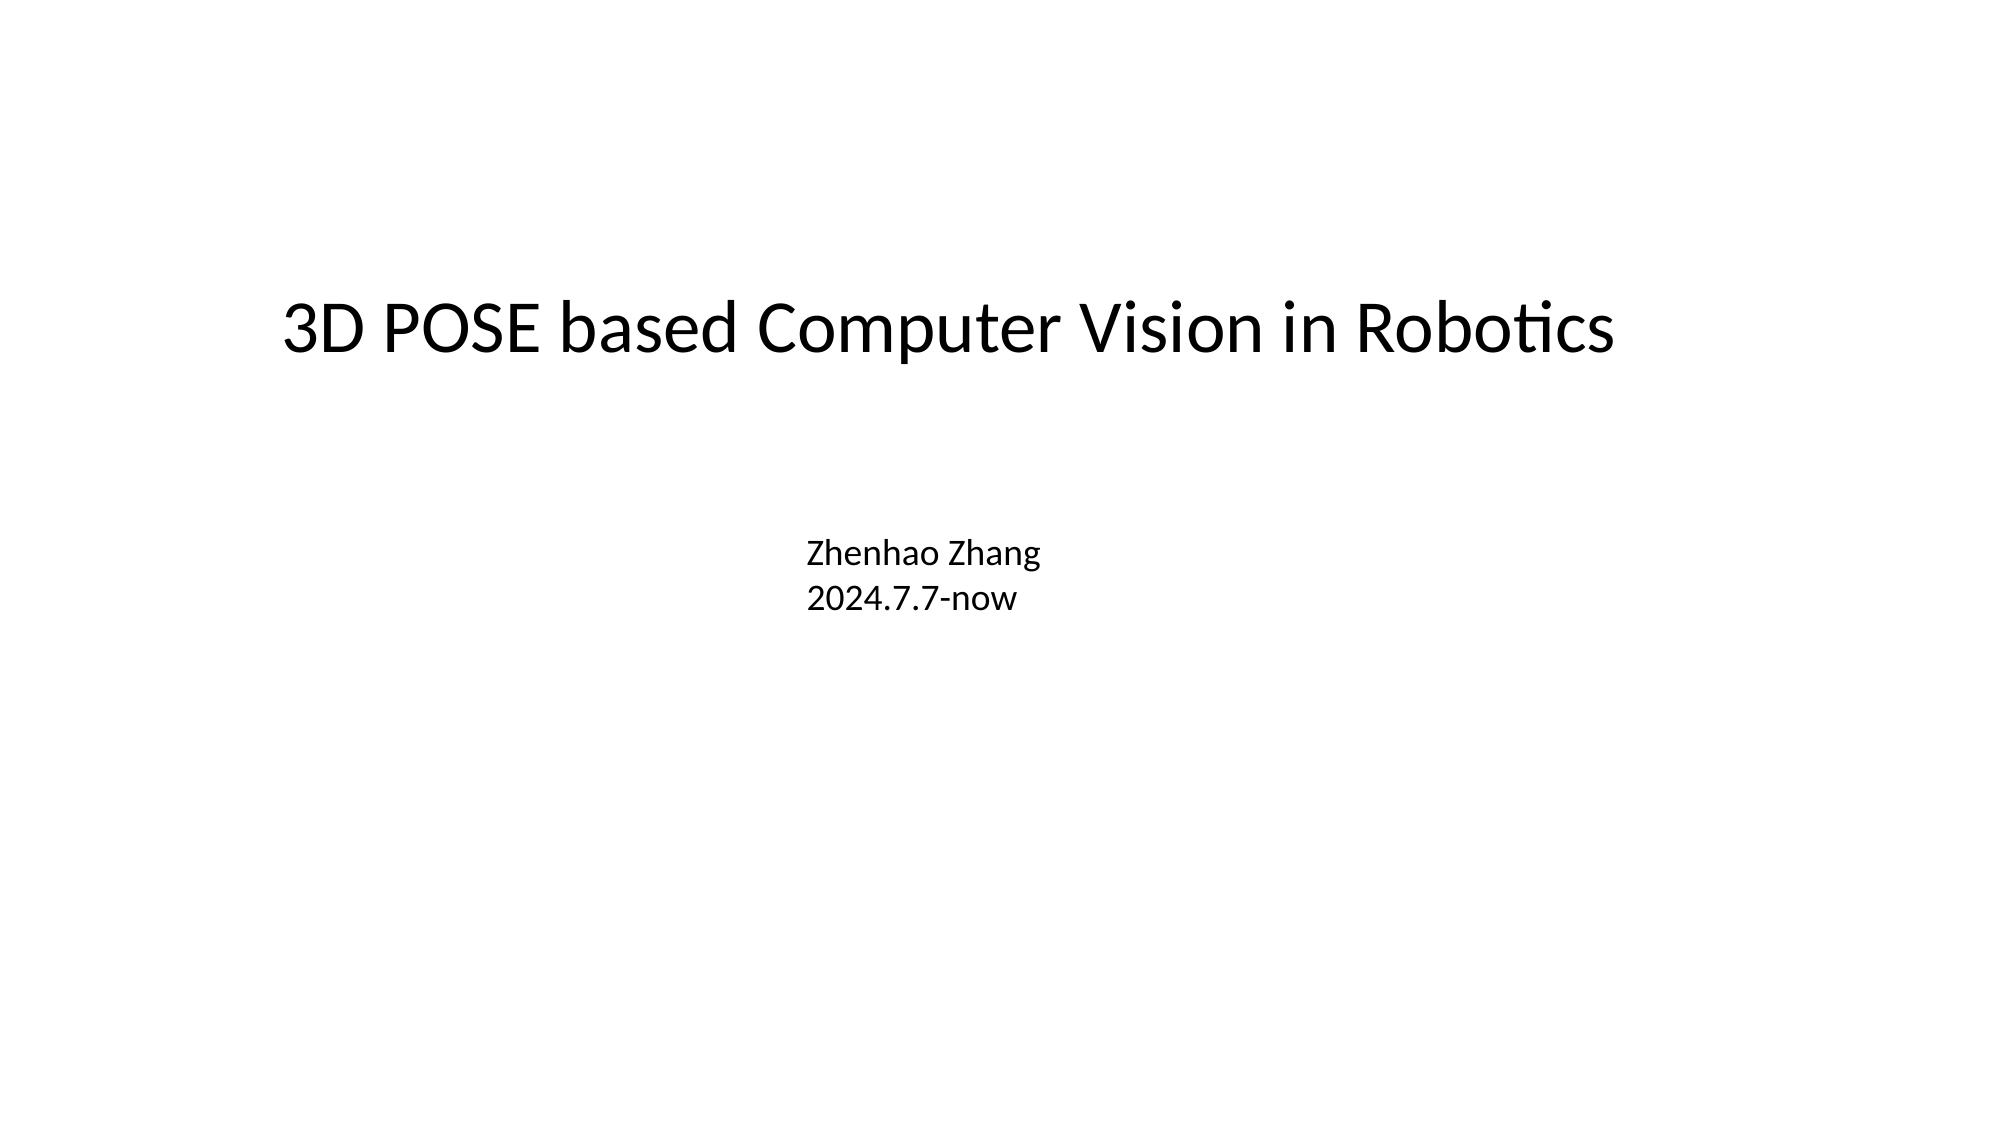

#
3D POSE based Computer Vision in Robotics
Zhenhao Zhang
2024.7.7-now